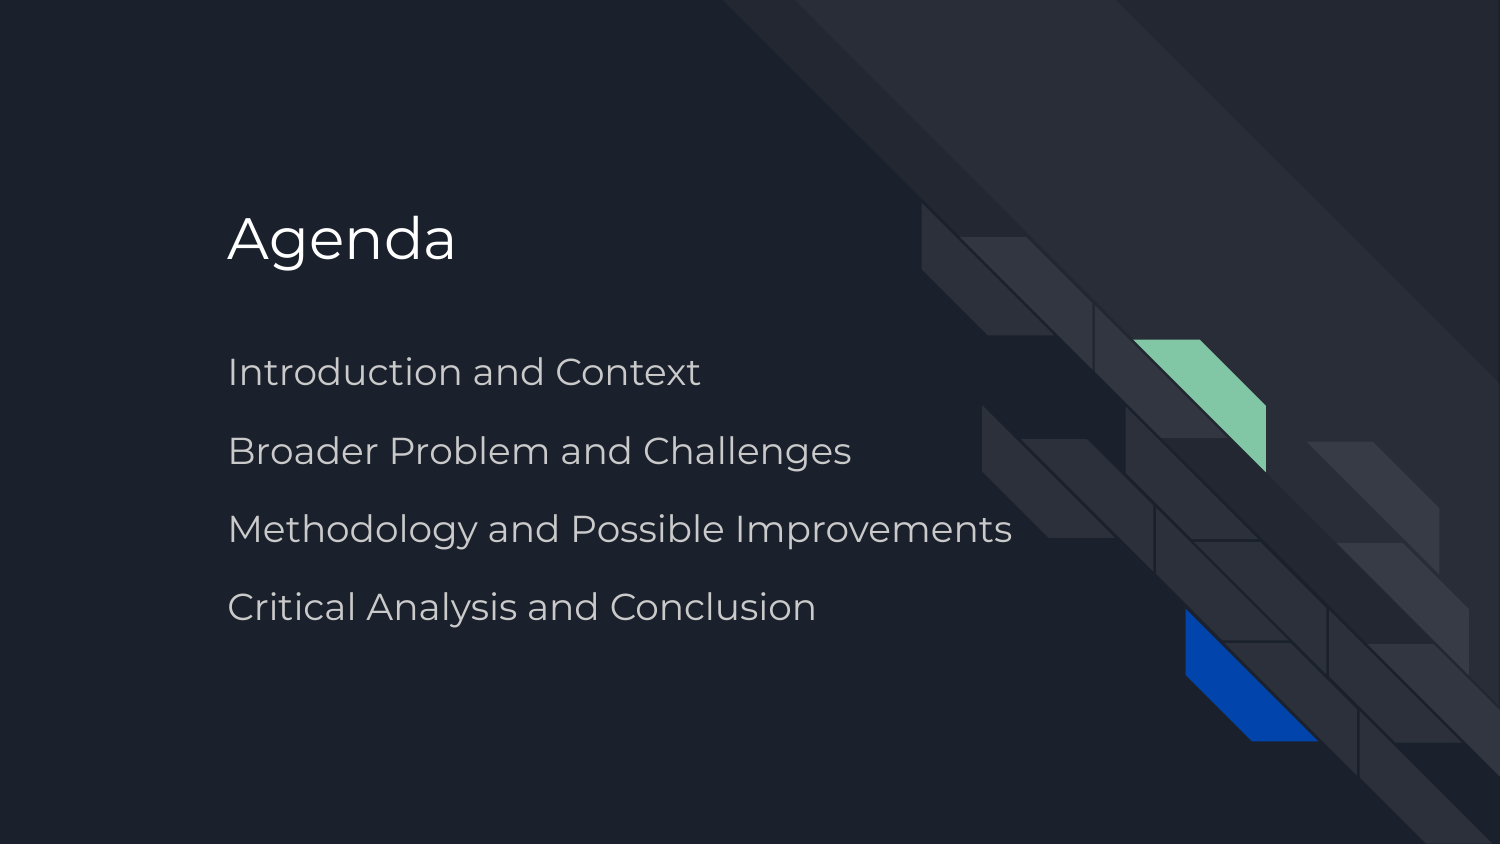

# Agenda
Introduction and Context
Broader Problem and Challenges
Methodology and Possible Improvements
Critical Analysis and Conclusion